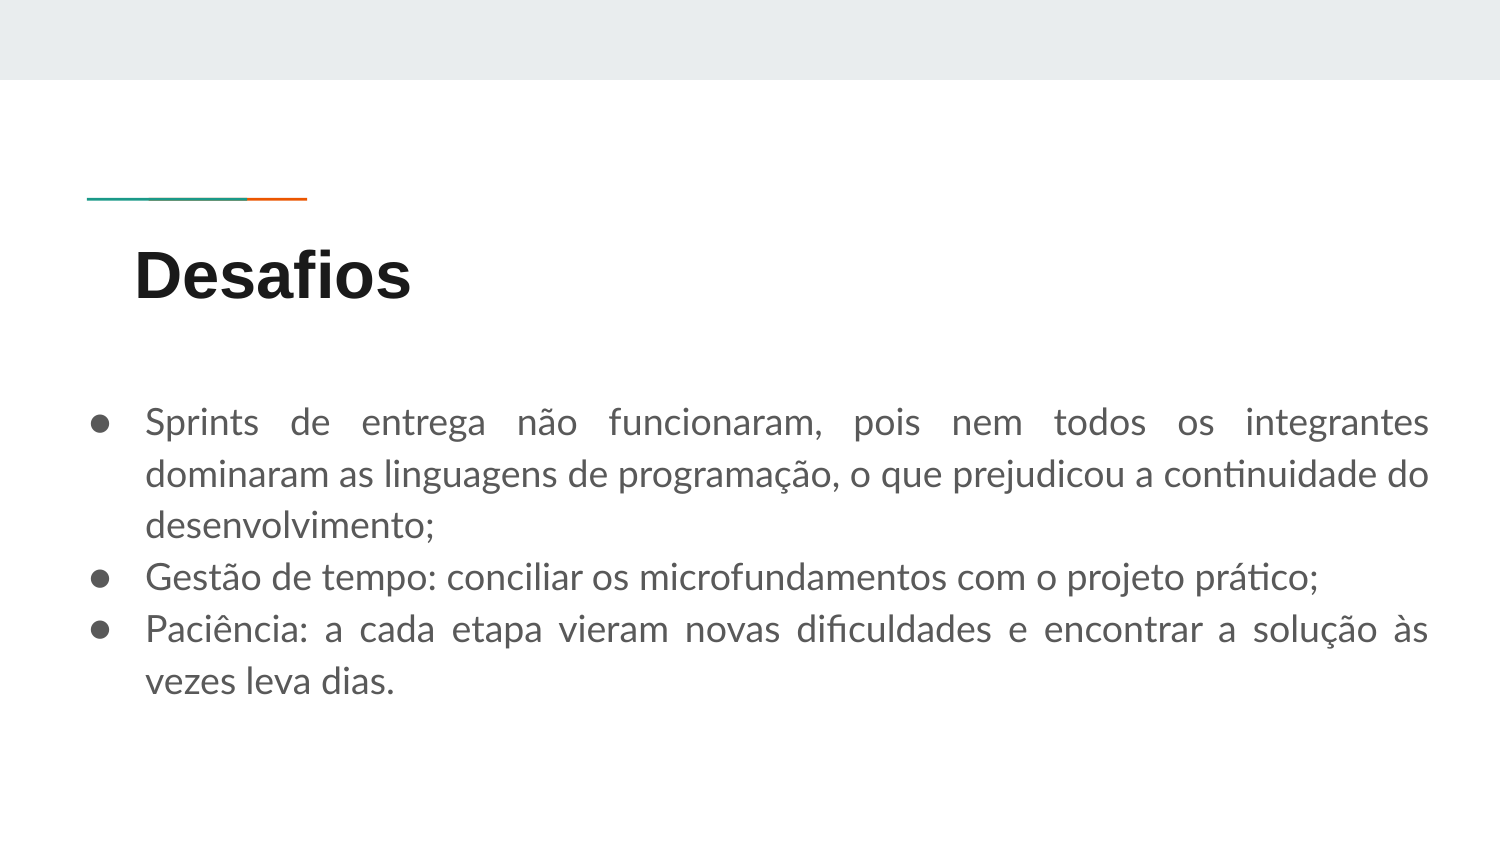

# Desafios
Sprints de entrega não funcionaram, pois nem todos os integrantes dominaram as linguagens de programação, o que prejudicou a continuidade do desenvolvimento;
Gestão de tempo: conciliar os microfundamentos com o projeto prático;
Paciência: a cada etapa vieram novas dificuldades e encontrar a solução às vezes leva dias.